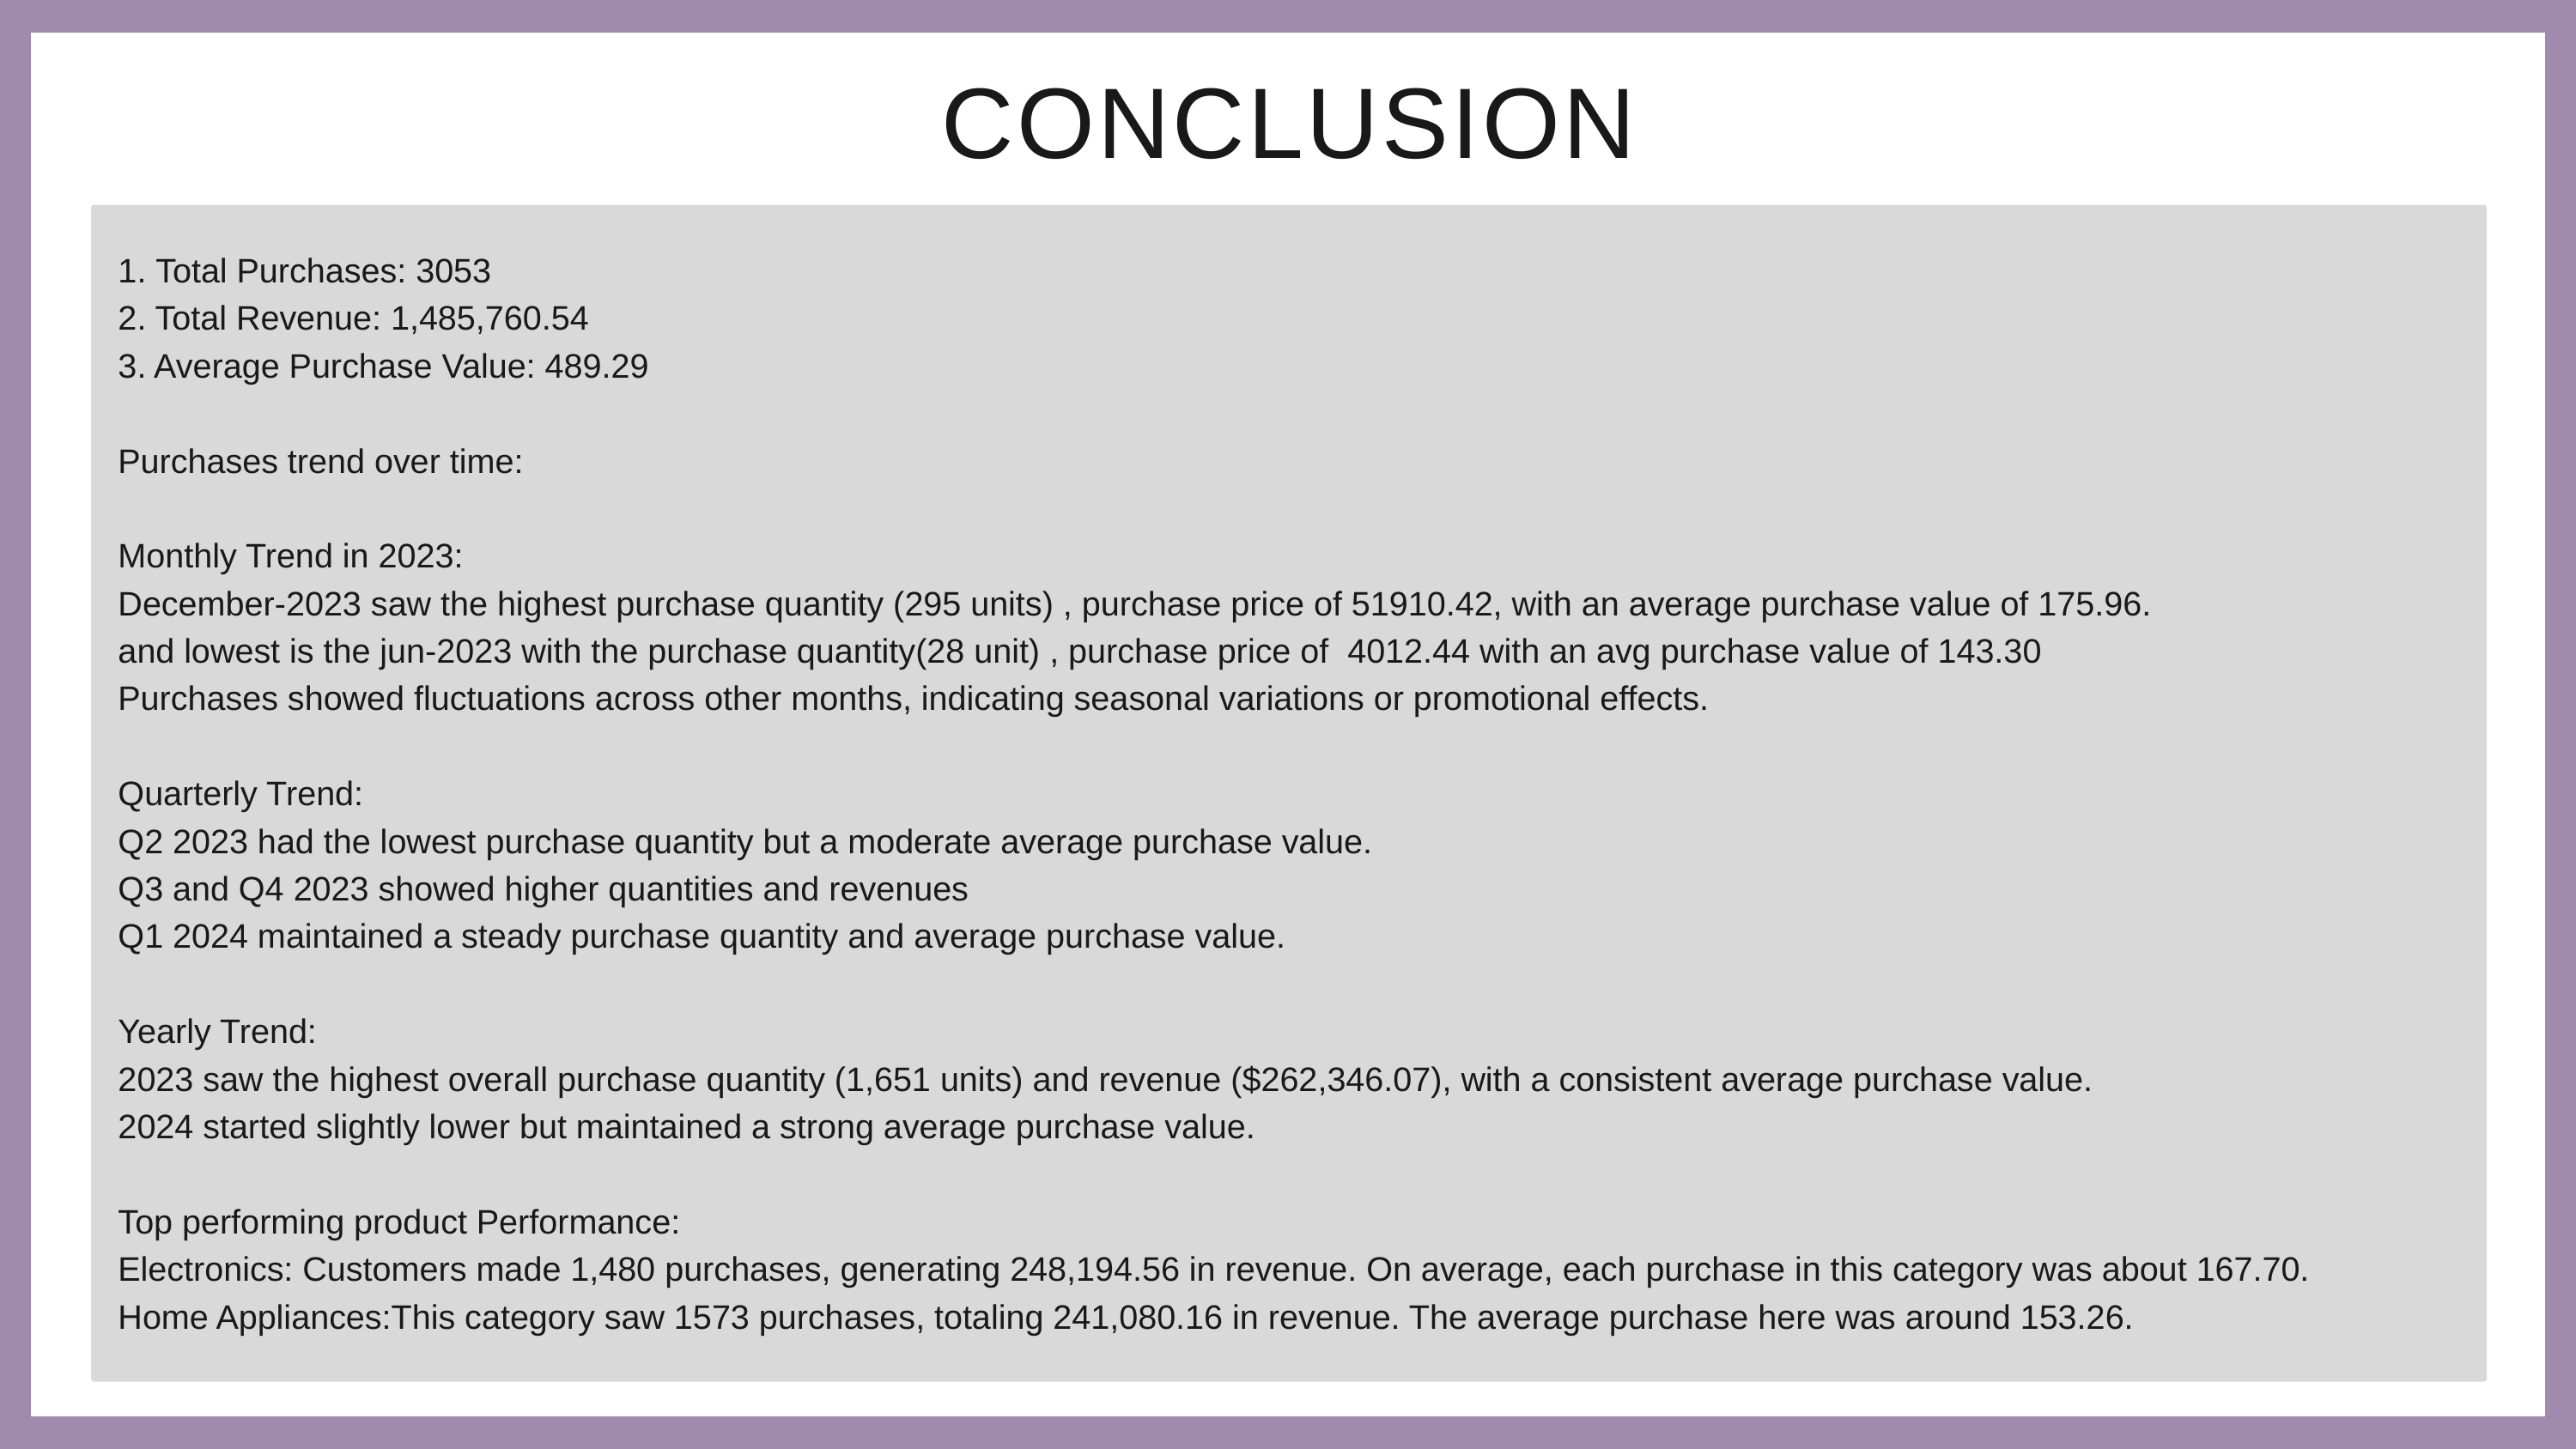

CONCLUSION

1. Total Purchases: 3053
2. Total Revenue: 1,485,760.54
3. Average Purchase Value: 489.29

Purchases trend over time:

Monthly Trend in 2023:
December-2023 saw the highest purchase quantity (295 units) , purchase price of 51910.42, with an average purchase value of 175.96.
and lowest is the jun-2023 with the purchase quantity(28 unit) , purchase price of  4012.44 with an avg purchase value of 143.30
Purchases showed fluctuations across other months, indicating seasonal variations or promotional effects.

Quarterly Trend:
Q2 2023 had the lowest purchase quantity but a moderate average purchase value.
Q3 and Q4 2023 showed higher quantities and revenues
Q1 2024 maintained a steady purchase quantity and average purchase value.

Yearly Trend:
2023 saw the highest overall purchase quantity (1,651 units) and revenue ($262,346.07), with a consistent average purchase value.
2024 started slightly lower but maintained a strong average purchase value.

Top performing product Performance:
Electronics: Customers made 1,480 purchases, generating 248,194.56 in revenue. On average, each purchase in this category was about 167.70.
Home Appliances:This category saw 1573 purchases, totaling 241,080.16 in revenue. The average purchase here was around 153.26.